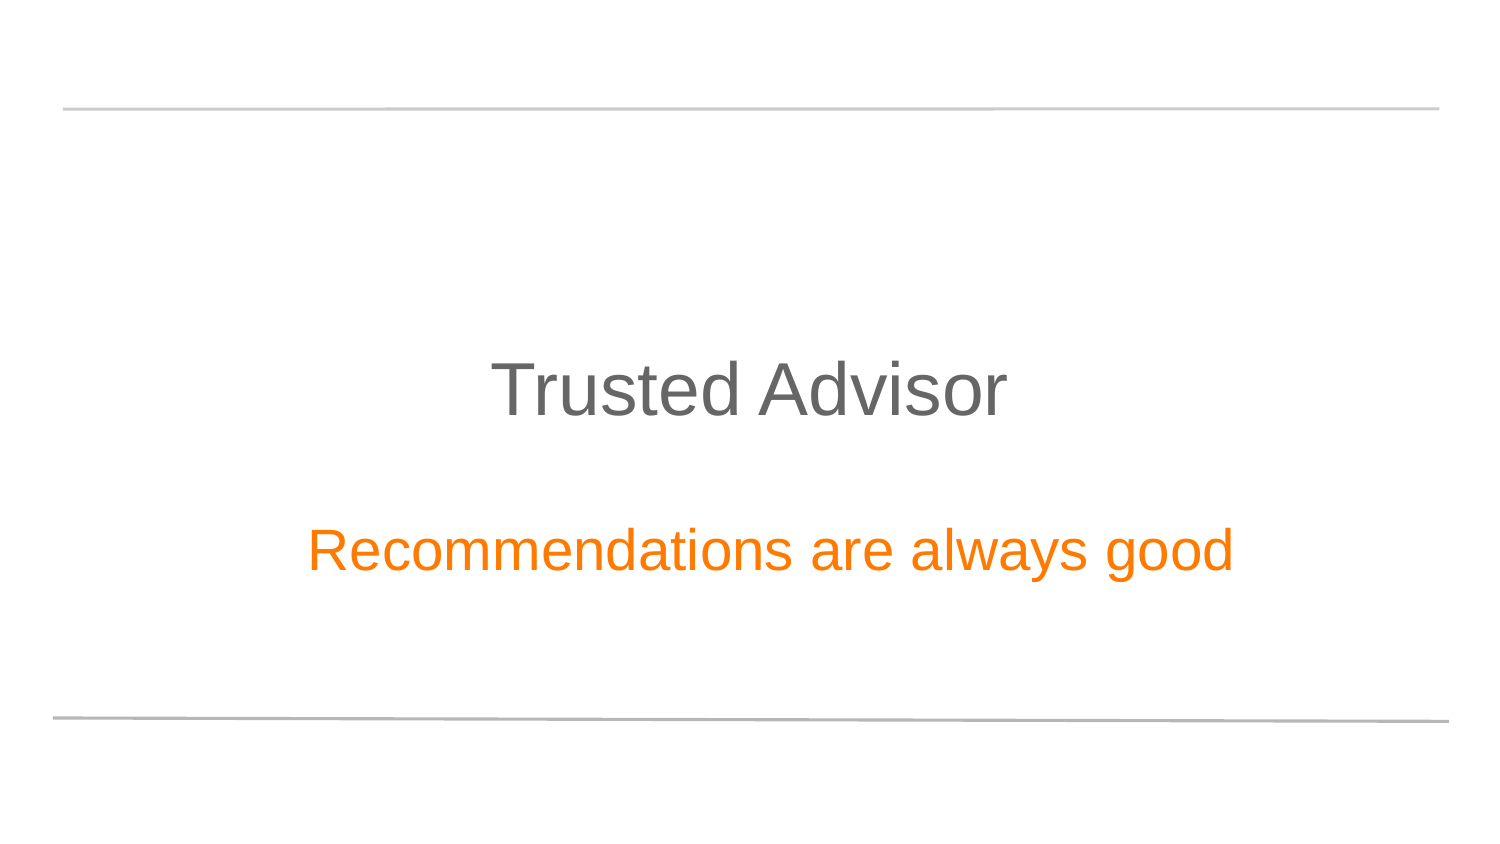

# Trusted Advisor
         Recommendations are always good